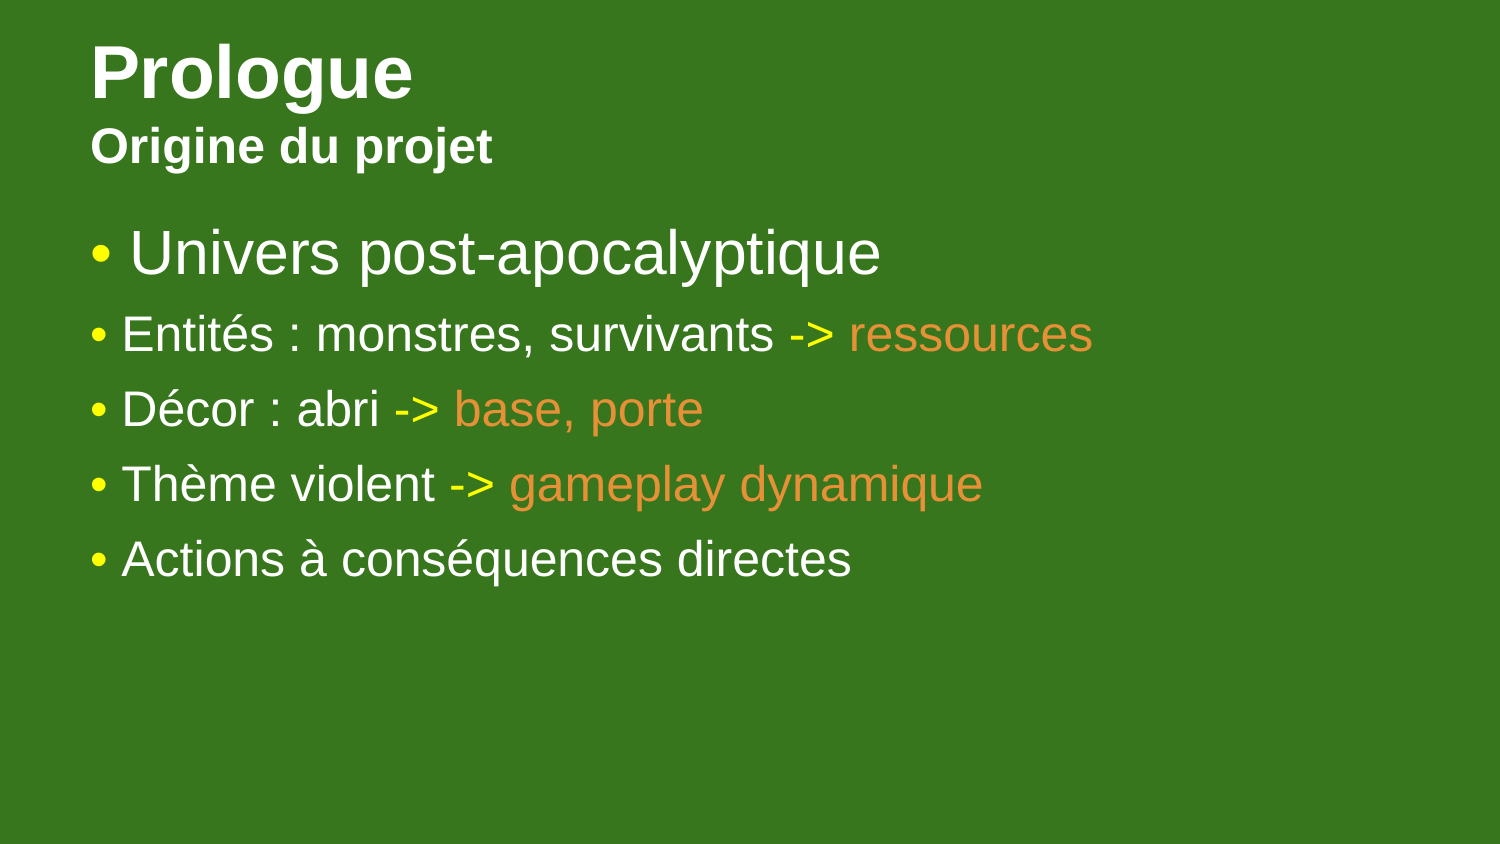

# Prologue
Origine du projet
• Univers post-apocalyptique

• Entités : monstres, survivants -> ressources

• Décor : abri -> base, porte

• Thème violent -> gameplay dynamique

• Actions à conséquences directes